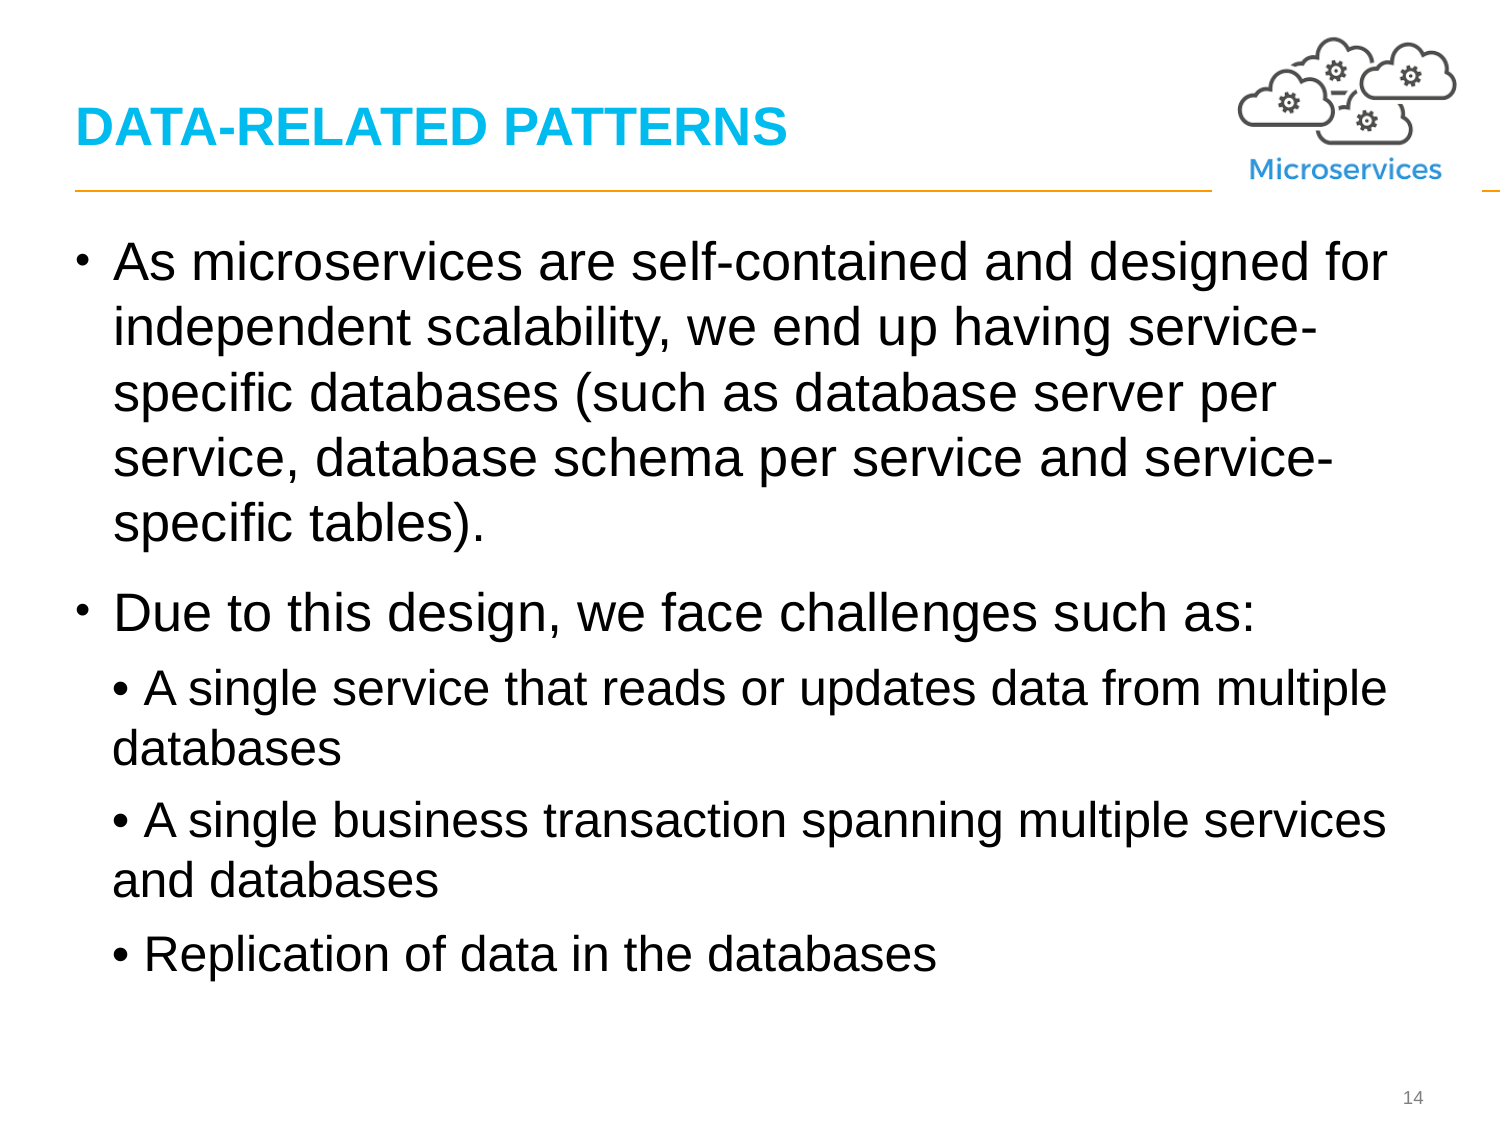

# DATA-RELATED PATTERNS
As microservices are self-contained and designed for independent scalability, we end up having service-specific databases (such as database server per service, database schema per service and service-specific tables).
Due to this design, we face challenges such as:
• A single service that reads or updates data from multiple databases
• A single business transaction spanning multiple services and databases
• Replication of data in the databases